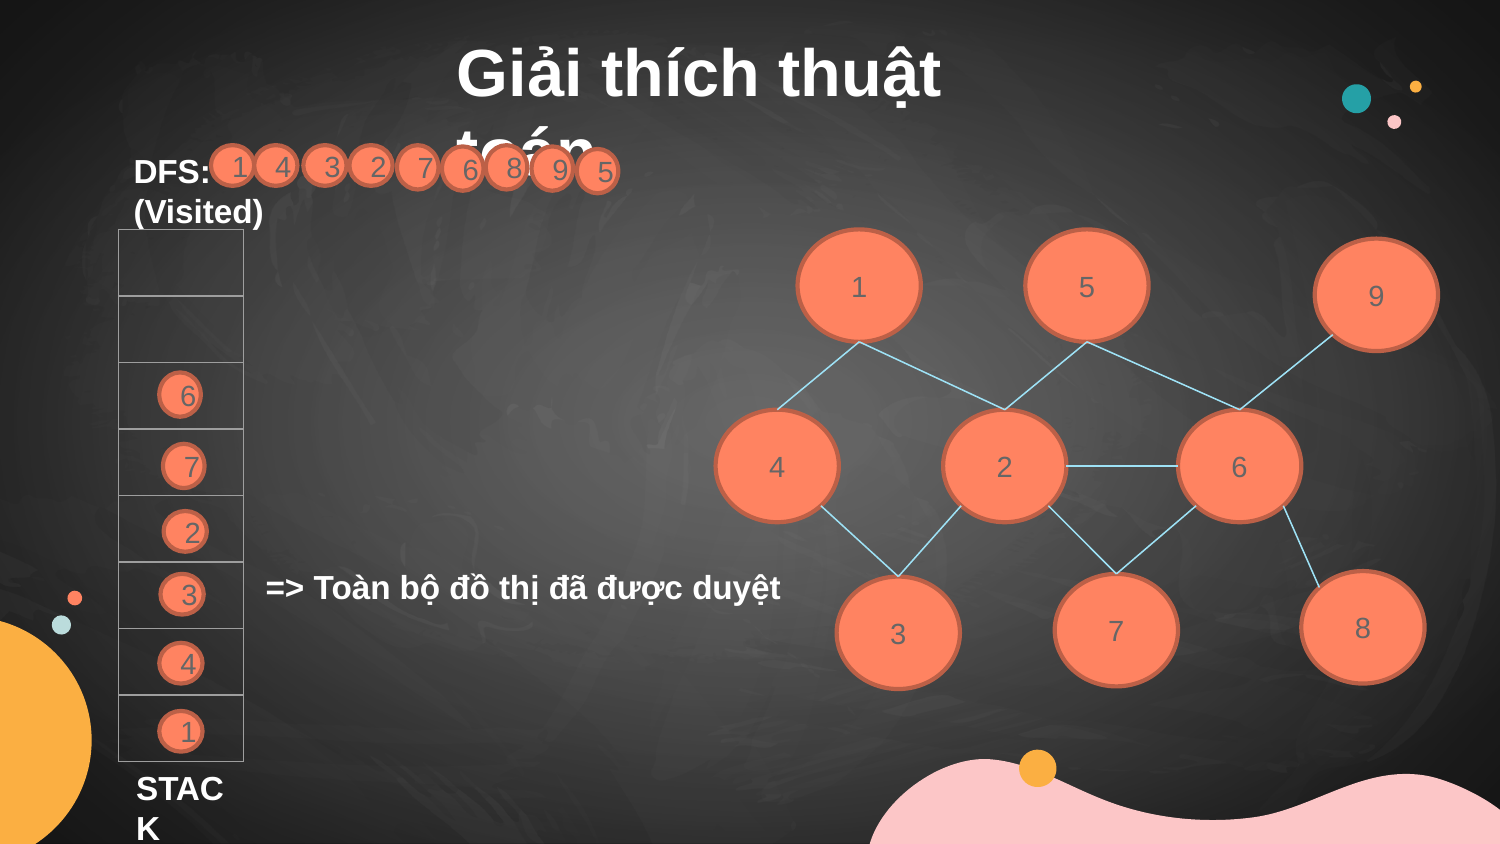

# Giải thích thuật toán
DFS:
(Visited)
1
4
3
2
7
8
9
6
5
|  |
| --- |
|  |
|  |
|  |
|  |
|  |
|  |
|  |
1
5
9
6
6
2
4
7
2
=> Toàn bộ đồ thị đã được duyệt
8
3
7
3
4
1
STACK